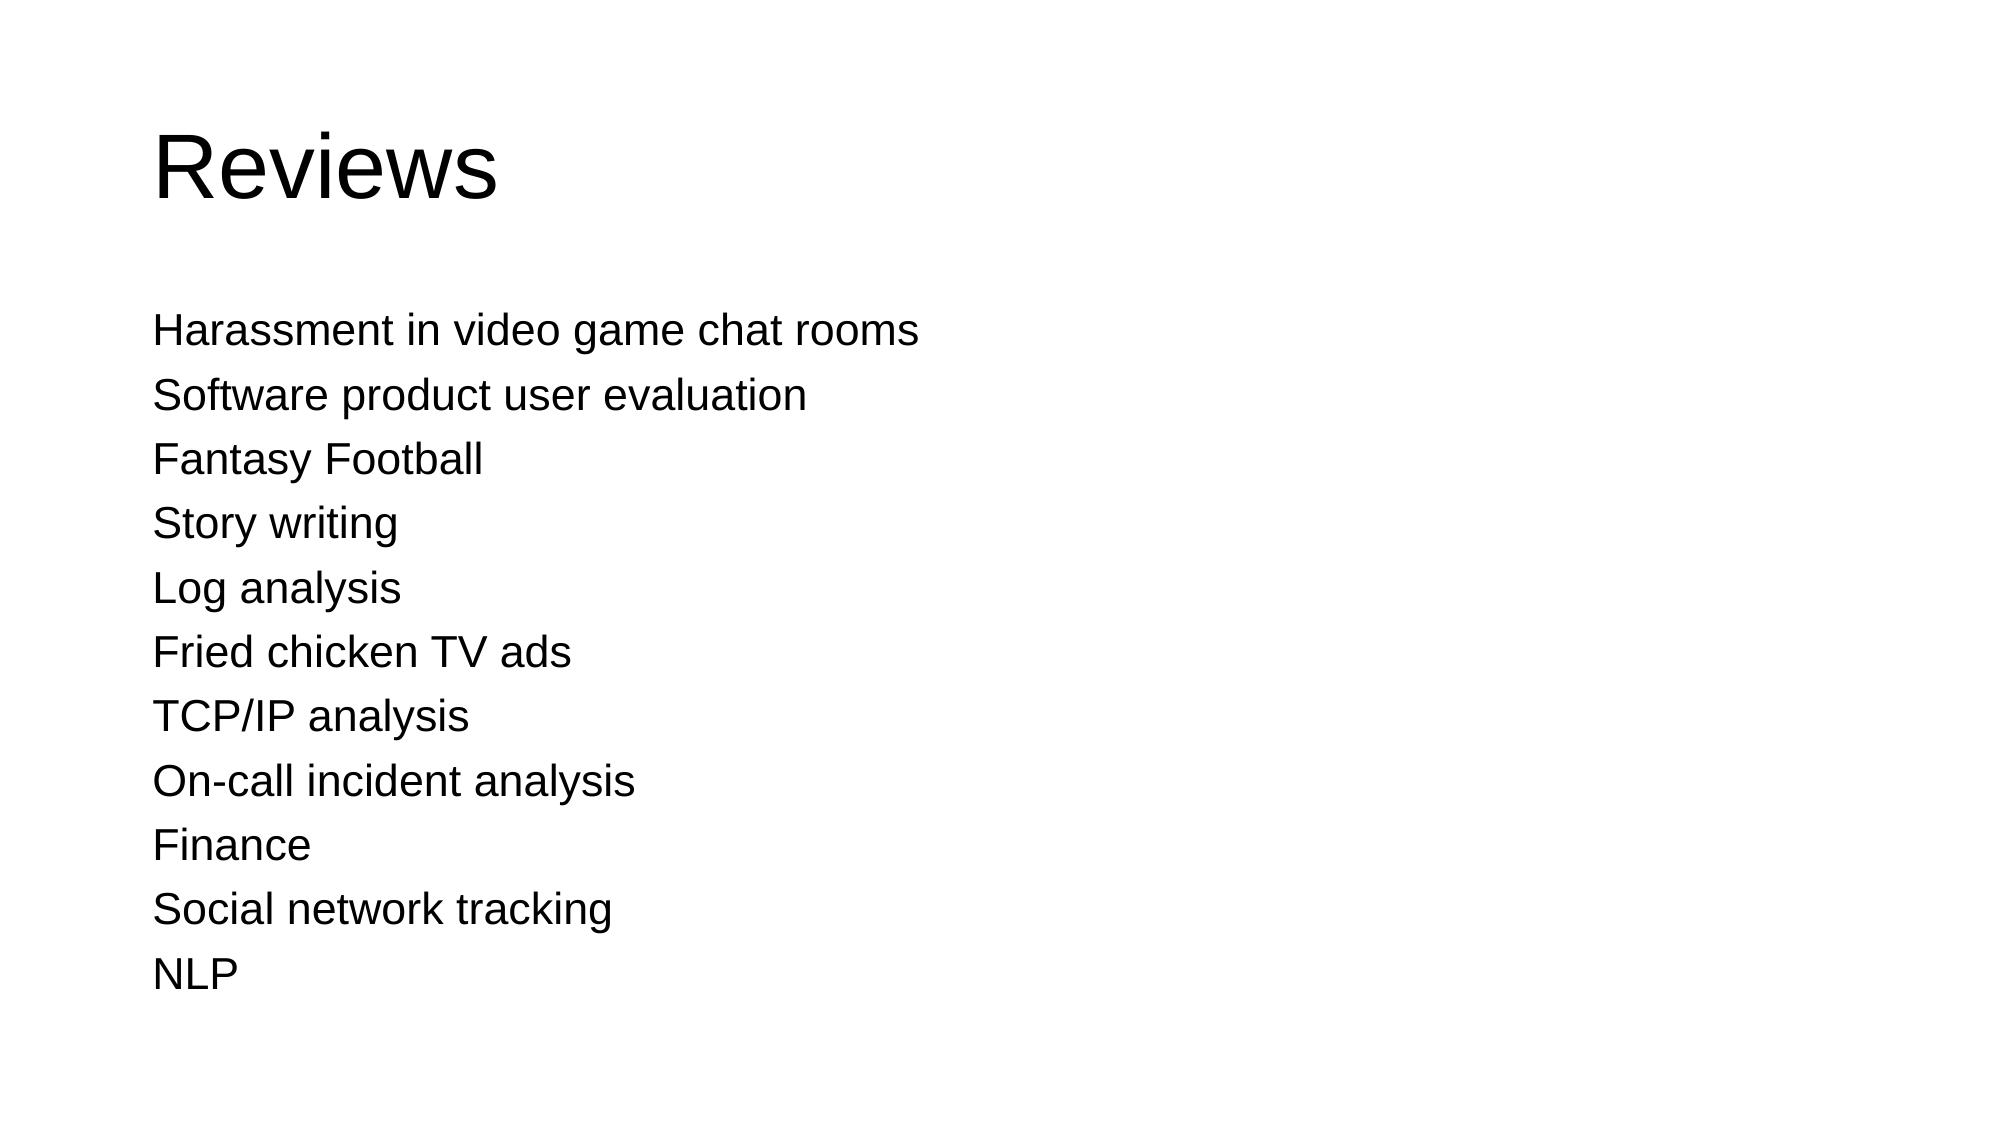

# Reviews
Harassment in video game chat rooms
Software product user evaluation
Fantasy Football
Story writing
Log analysis
Fried chicken TV ads
TCP/IP analysis
On-call incident analysis
Finance
Social network tracking
NLP